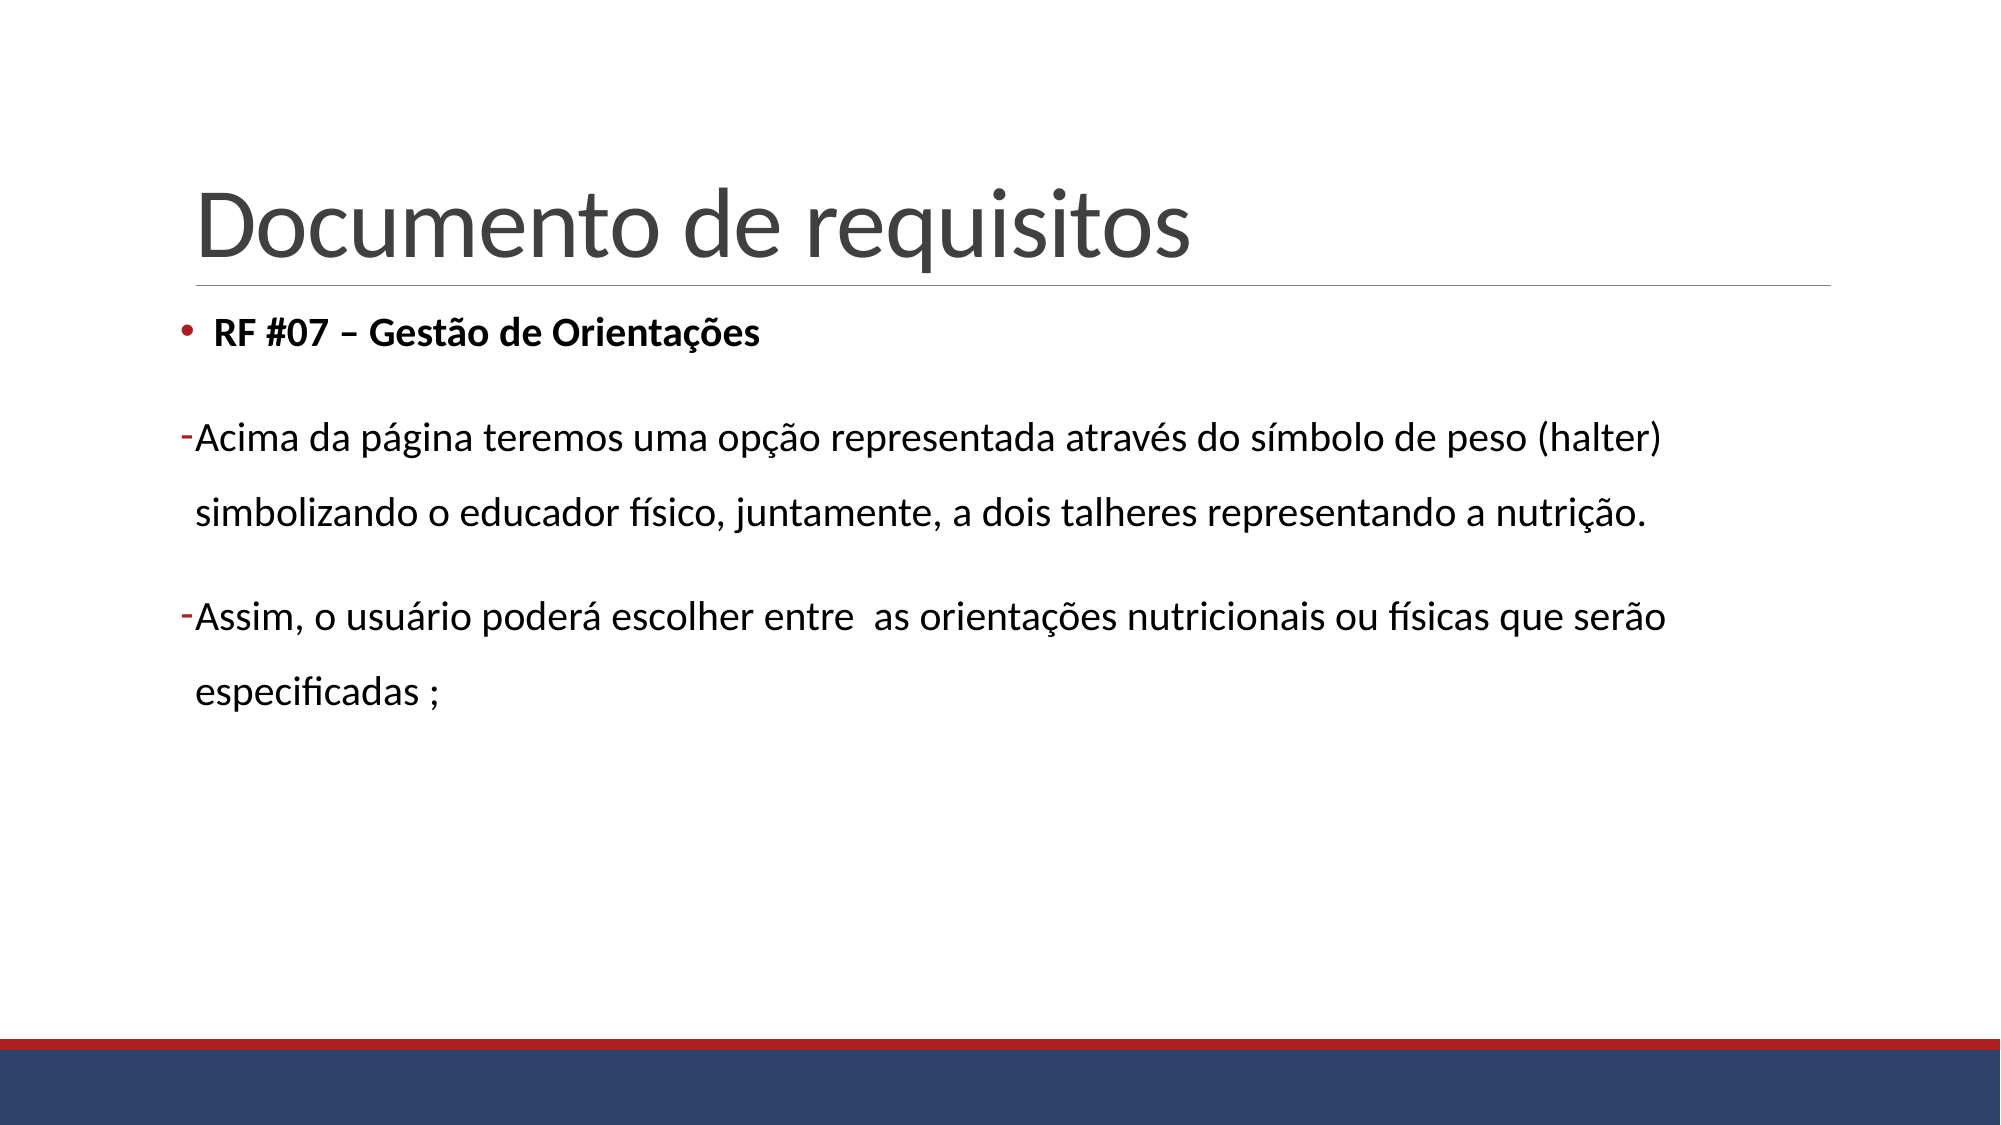

# Documento de requisitos
  RF #07 – Gestão de Orientações
Acima da página teremos uma opção representada através do símbolo de peso (halter) simbolizando o educador físico, juntamente, a dois talheres representando a nutrição.
Assim, o usuário poderá escolher entre  as orientações nutricionais ou físicas que serão especificadas ;